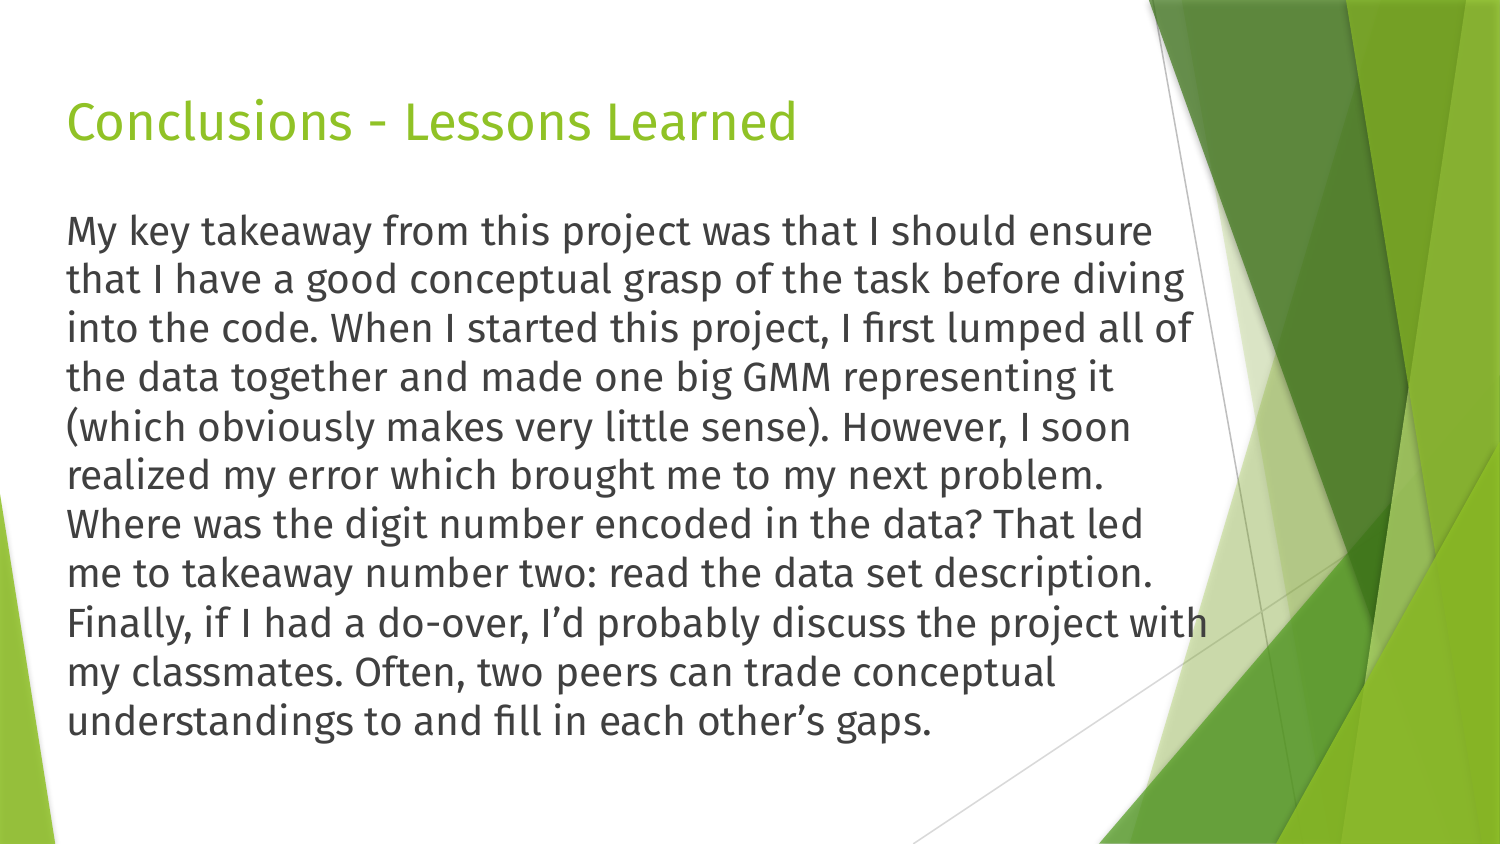

# Conclusions - Lessons Learned
My key takeaway from this project was that I should ensure that I have a good conceptual grasp of the task before diving into the code. When I started this project, I first lumped all of the data together and made one big GMM representing it (which obviously makes very little sense). However, I soon realized my error which brought me to my next problem. Where was the digit number encoded in the data? That led me to takeaway number two: read the data set description. Finally, if I had a do-over, I’d probably discuss the project with my classmates. Often, two peers can trade conceptual understandings to and fill in each other’s gaps.